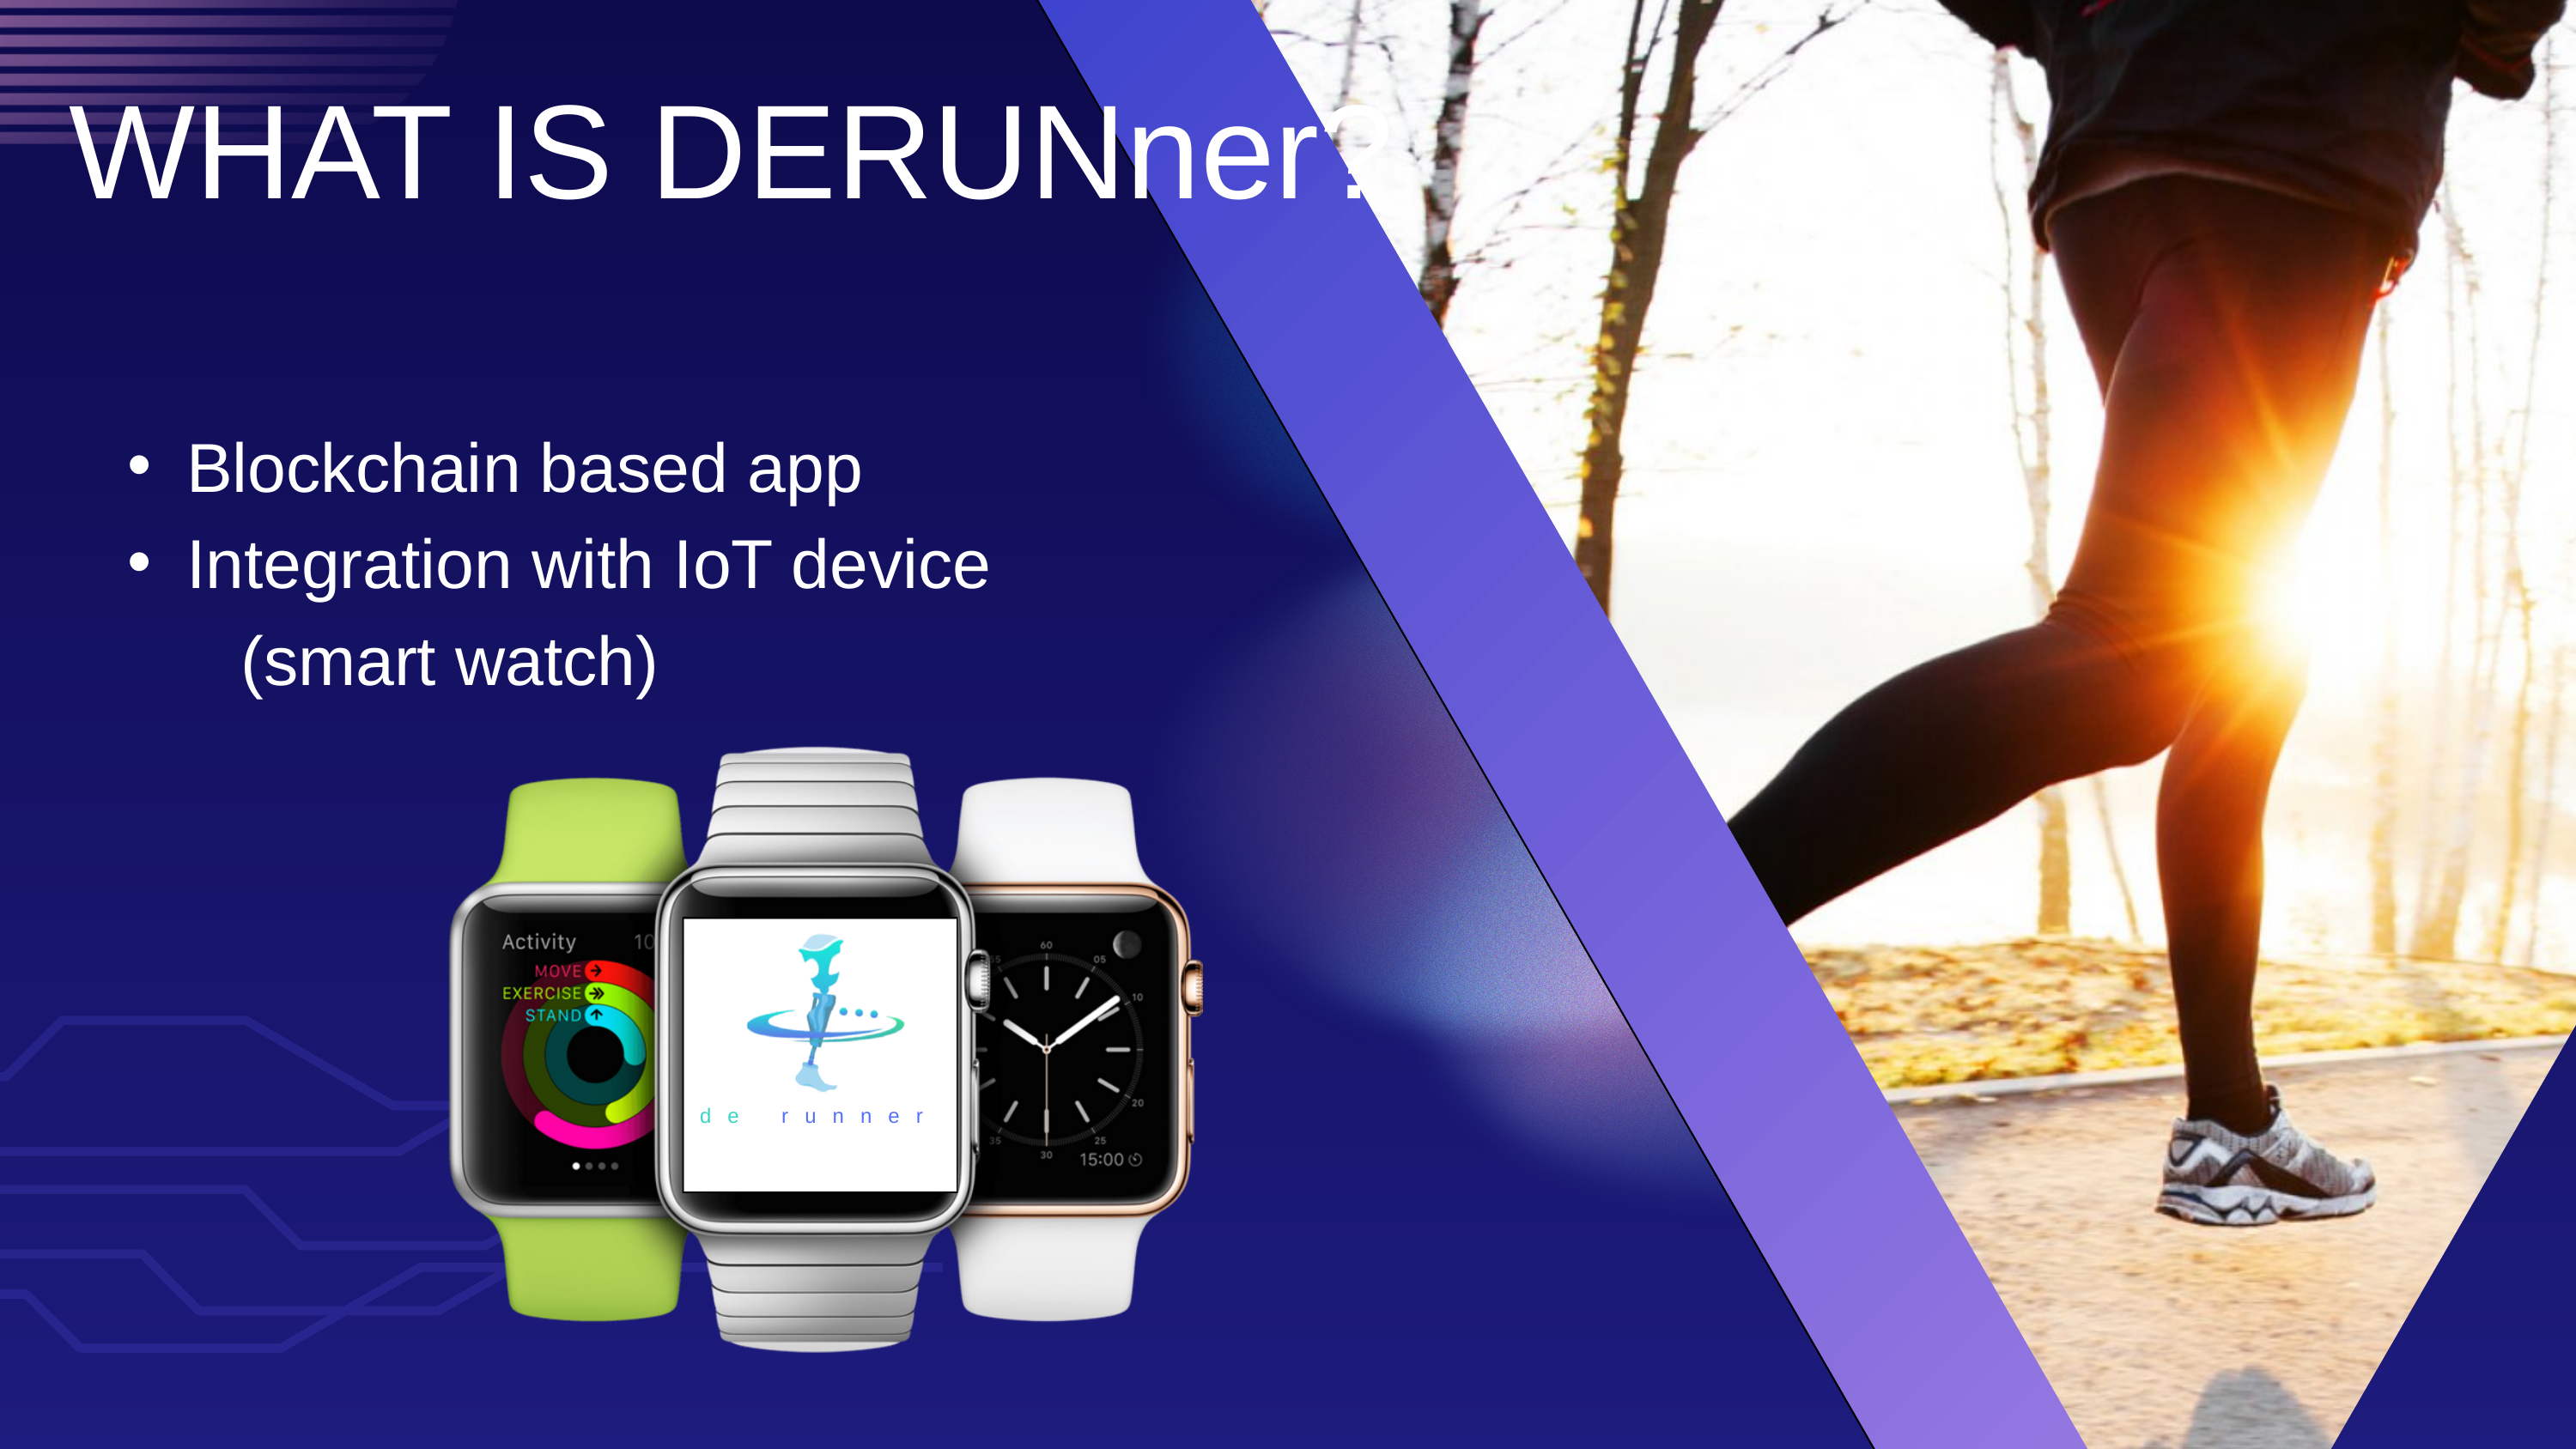

WHAT IS DERUNner?
Blockchain based app
Integration with IoT device
         (smart watch)

de
runner